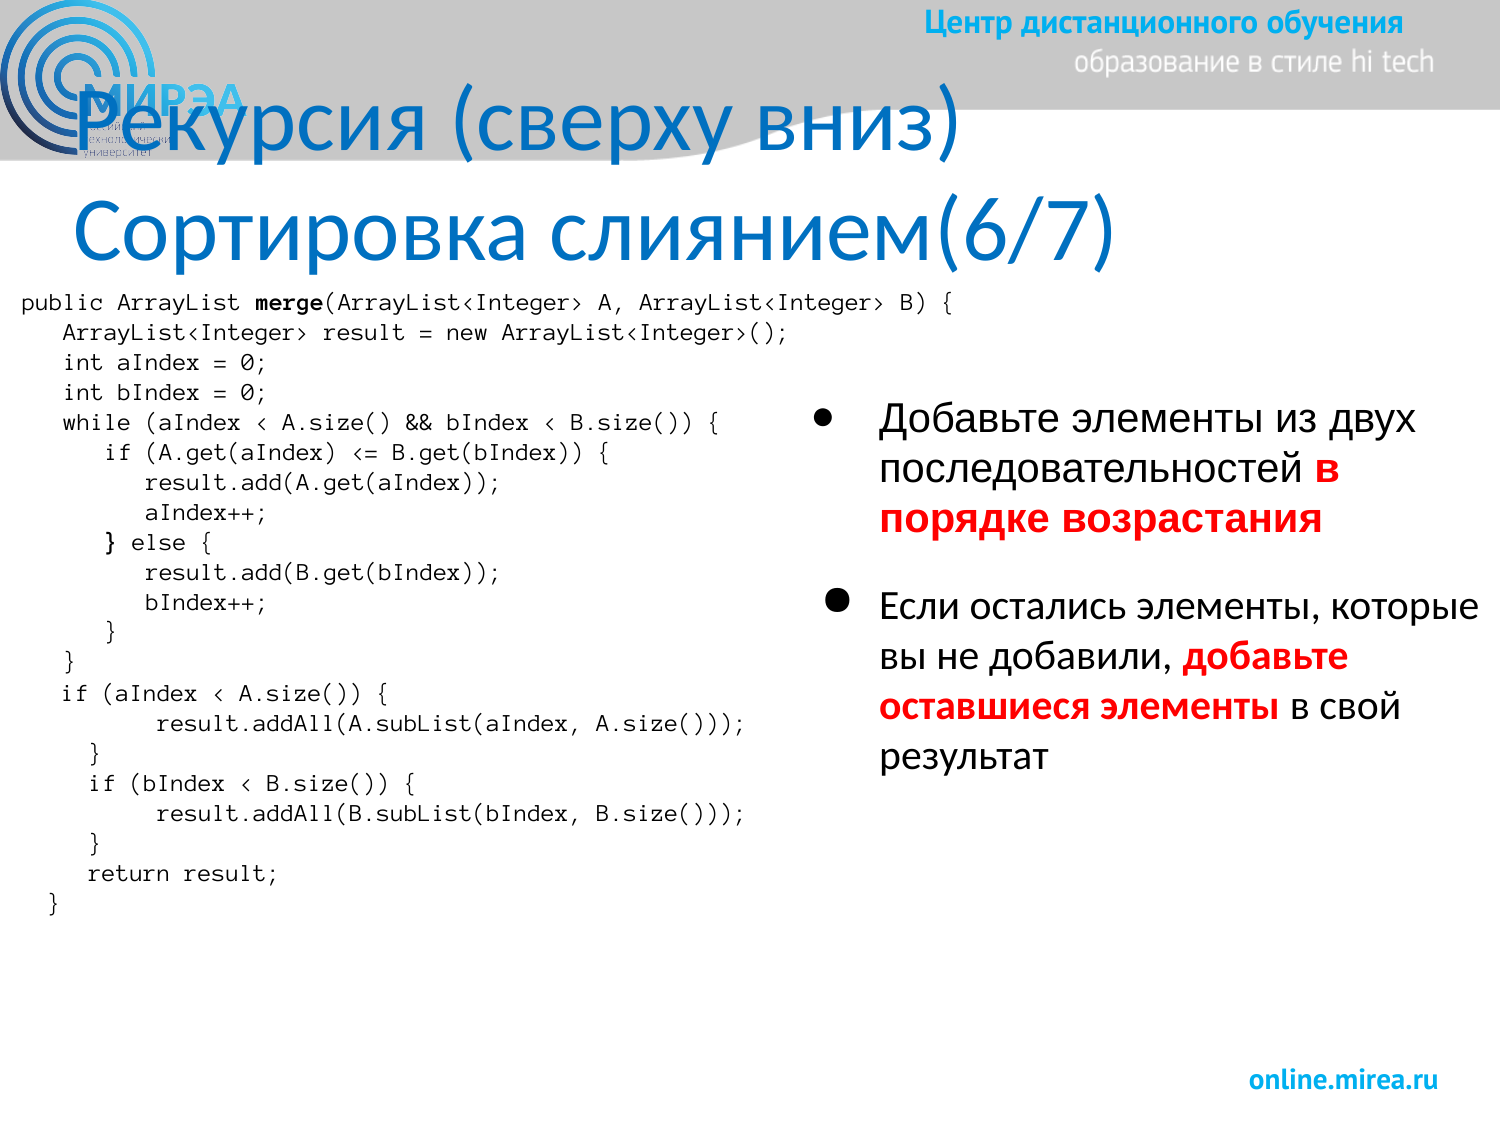

# Рекурсия (сверху вниз) Сортировка слиянием(6/7)
public ArrayList merge(ArrayList<Integer> A, ArrayList<Integer> B) {
   ArrayList<Integer> result = new ArrayList<Integer>();
   int aIndex = 0;
   int bIndex = 0;
   while (aIndex < A.size() && bIndex < B.size()) {
      if (A.get(aIndex) <= B.get(bIndex)) {
         result.add(A.get(aIndex));
         aIndex++;
      } else {
         result.add(B.get(bIndex));
         bIndex++;
      }
   }

Добавьте элементы из двух последовательностей в порядке возрастания
Если остались элементы, которые вы не добавили, добавьте оставшиеся элементы в свой результат

 if (aIndex < A.size()) {
        result.addAll(A.subList(aIndex, A.size()));
   }
   if (bIndex < B.size()) {
        result.addAll(B.subList(bIndex, B.size()));
   }
   return result;
}